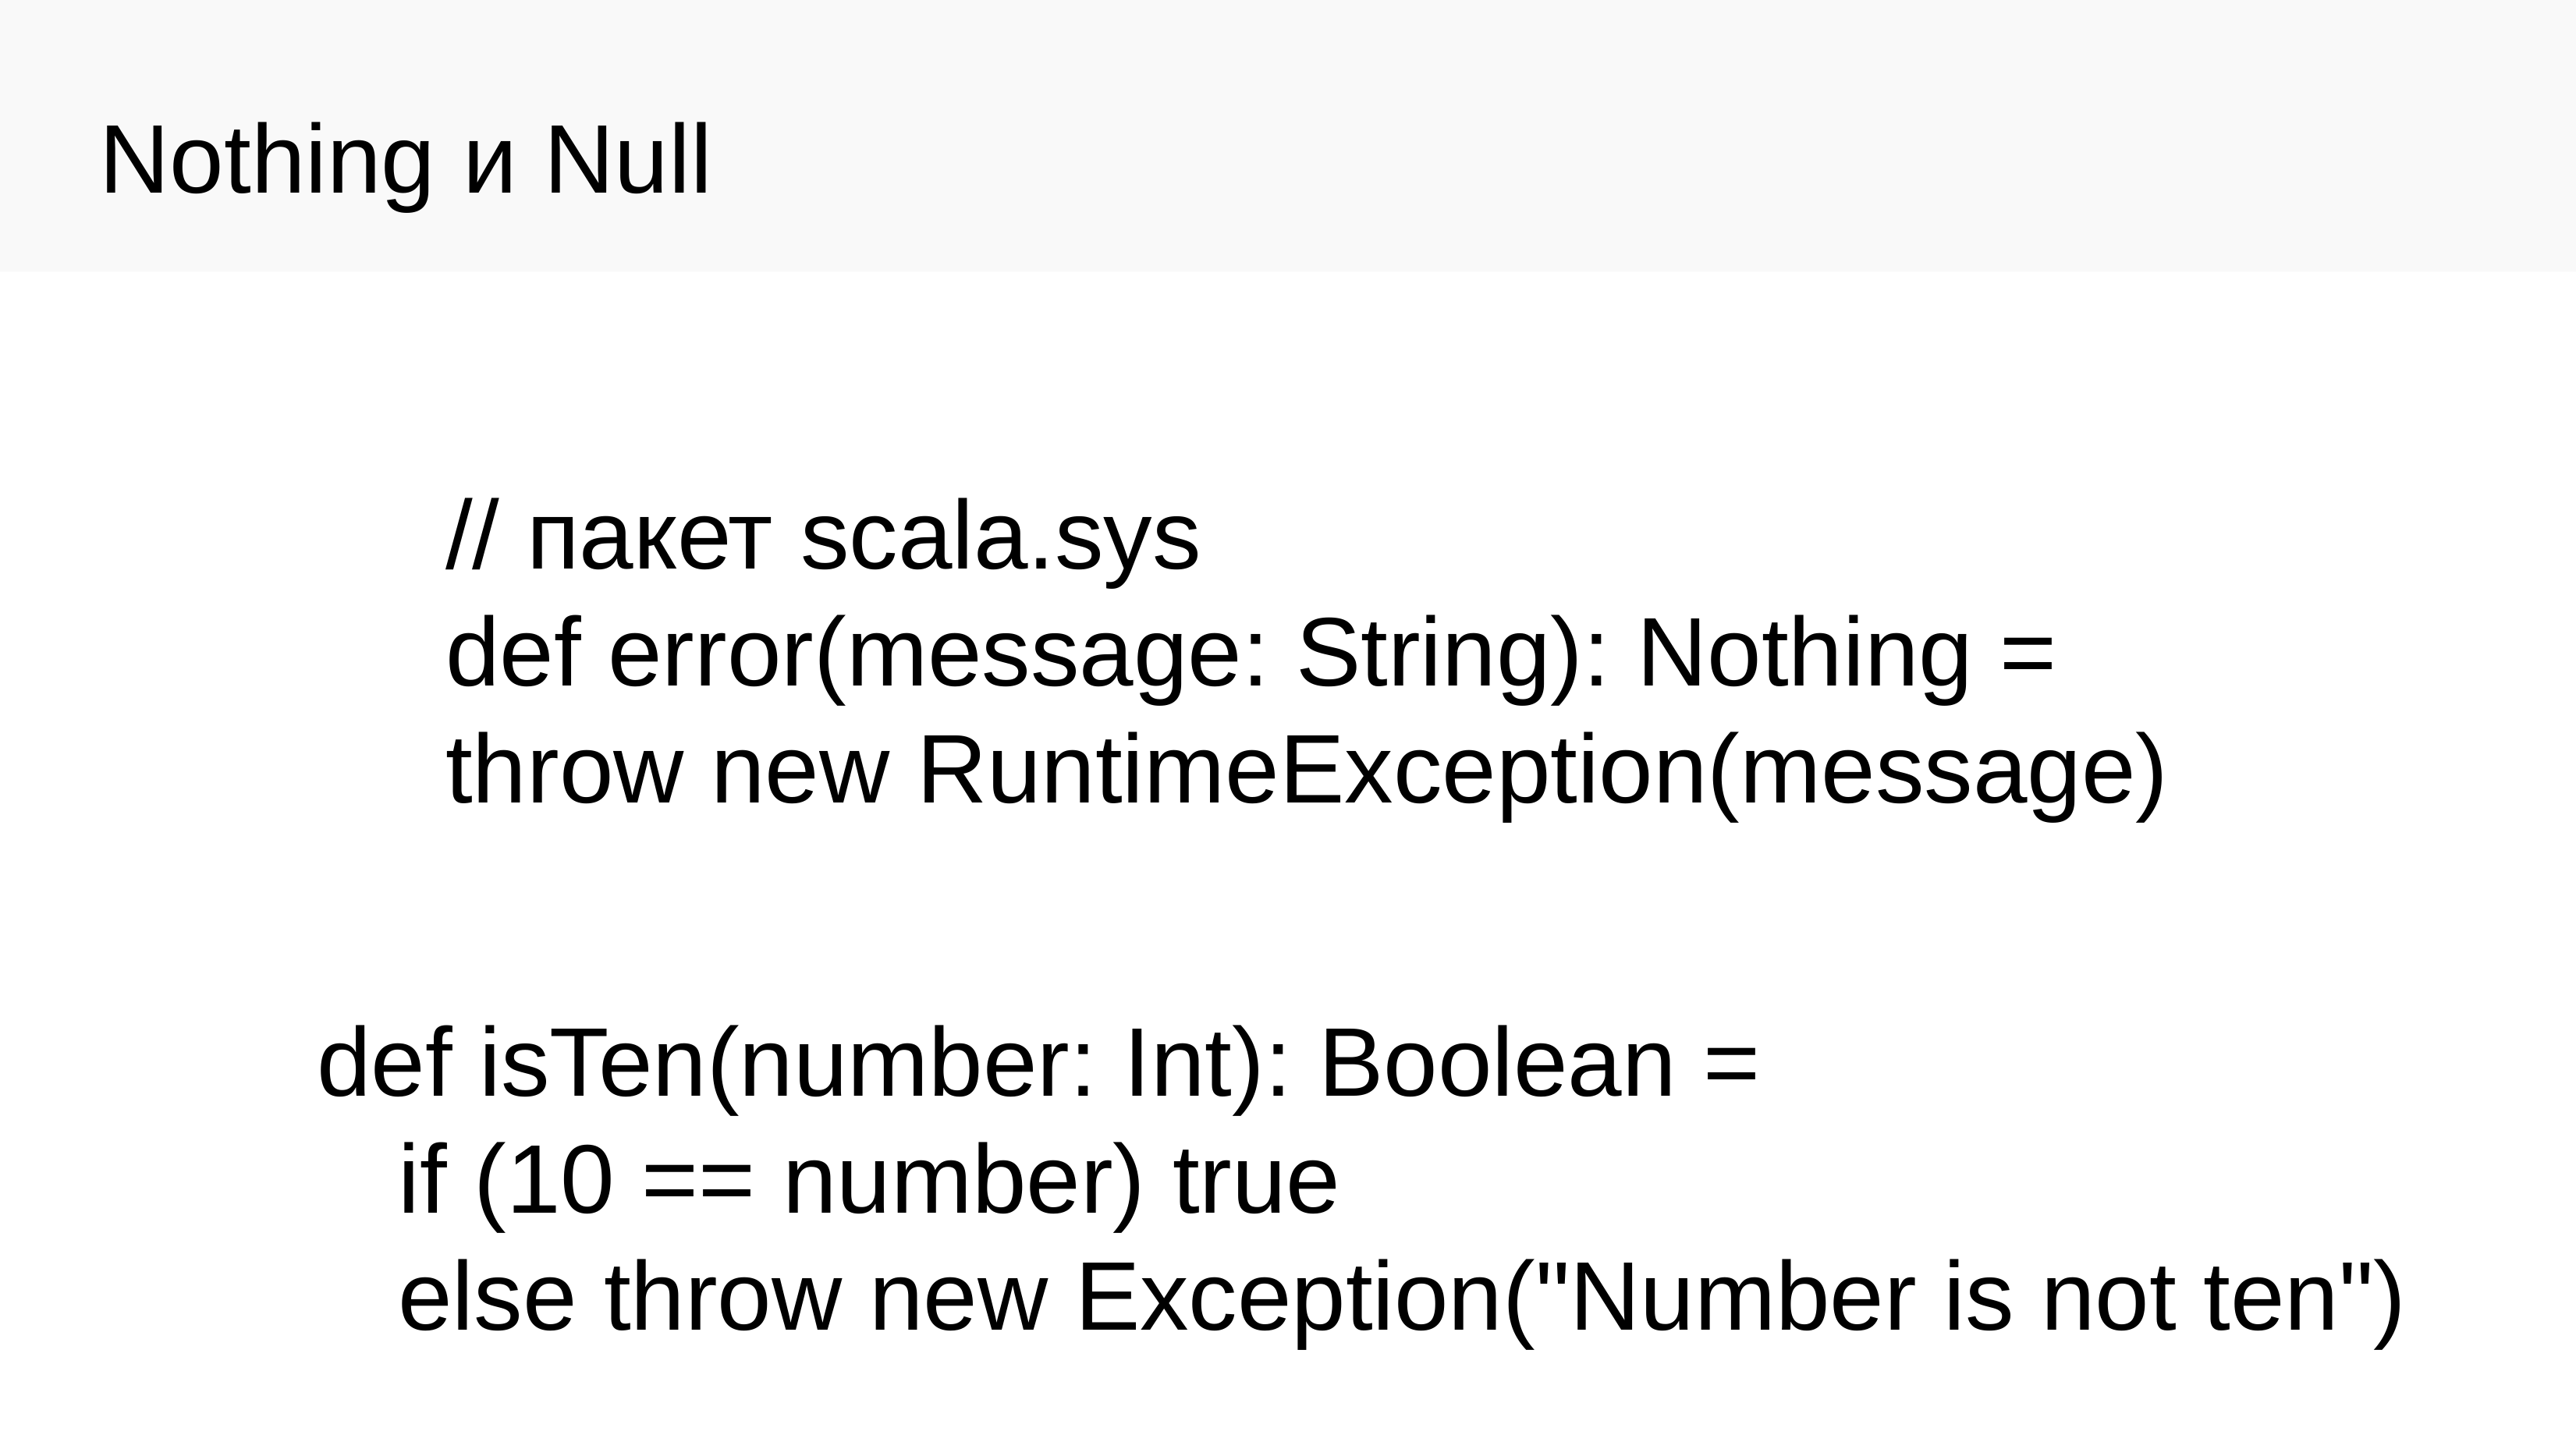

Nothing и Null
// пакет scala.sys
def error(message: String): Nothing =
throw new RuntimeException(message)
def isTen(number: Int): Boolean =
   if (10 == number) true
   else throw new Exception("Number is not ten")